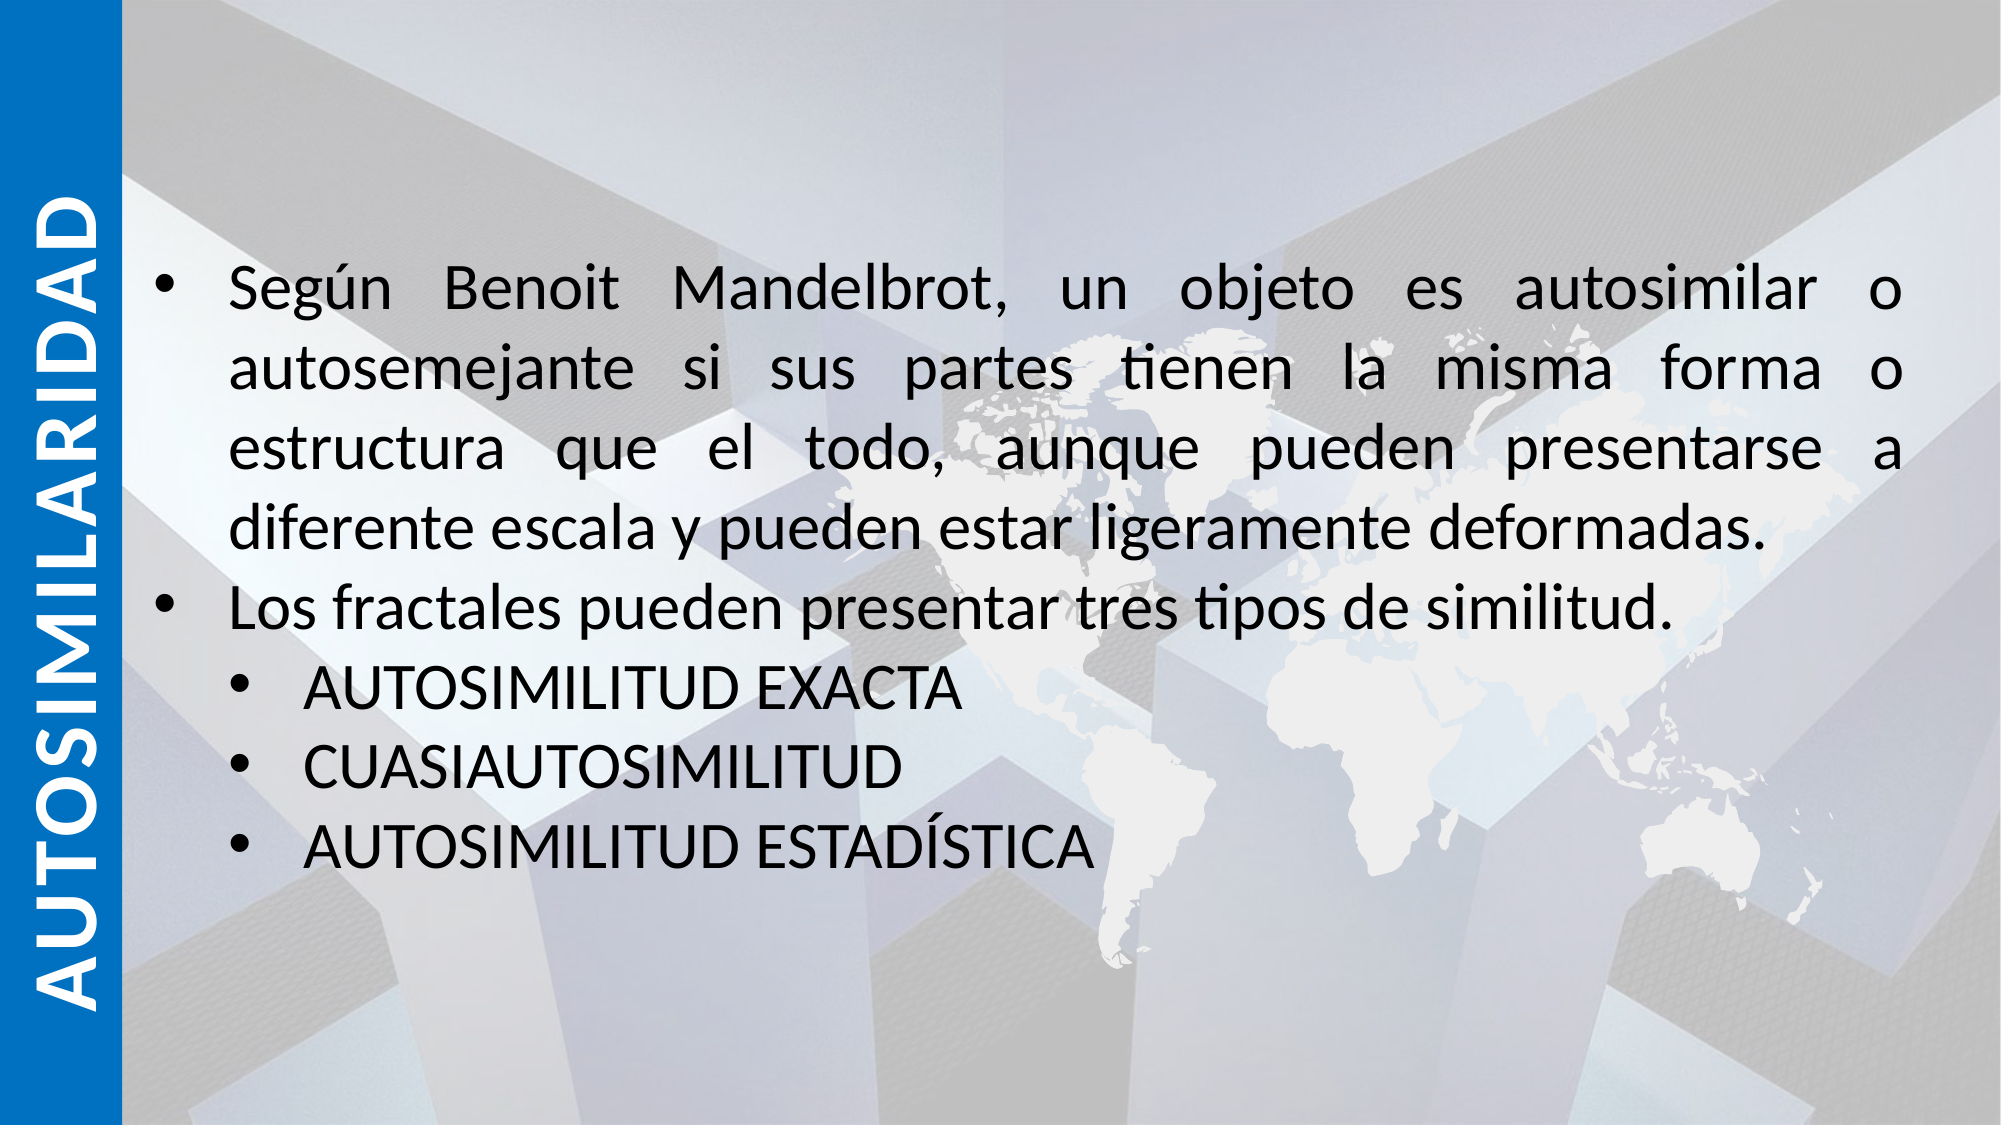

Según Benoit Mandelbrot, un objeto es autosimilar o autosemejante si sus partes tienen la misma forma o estructura que el todo, aunque pueden presentarse a diferente escala y pueden estar ligeramente deformadas.
Los fractales pueden presentar tres tipos de similitud.
AUTOSIMILITUD EXACTA
CUASIAUTOSIMILITUD
AUTOSIMILITUD ESTADÍSTICA

AUTOSIMILARIDAD